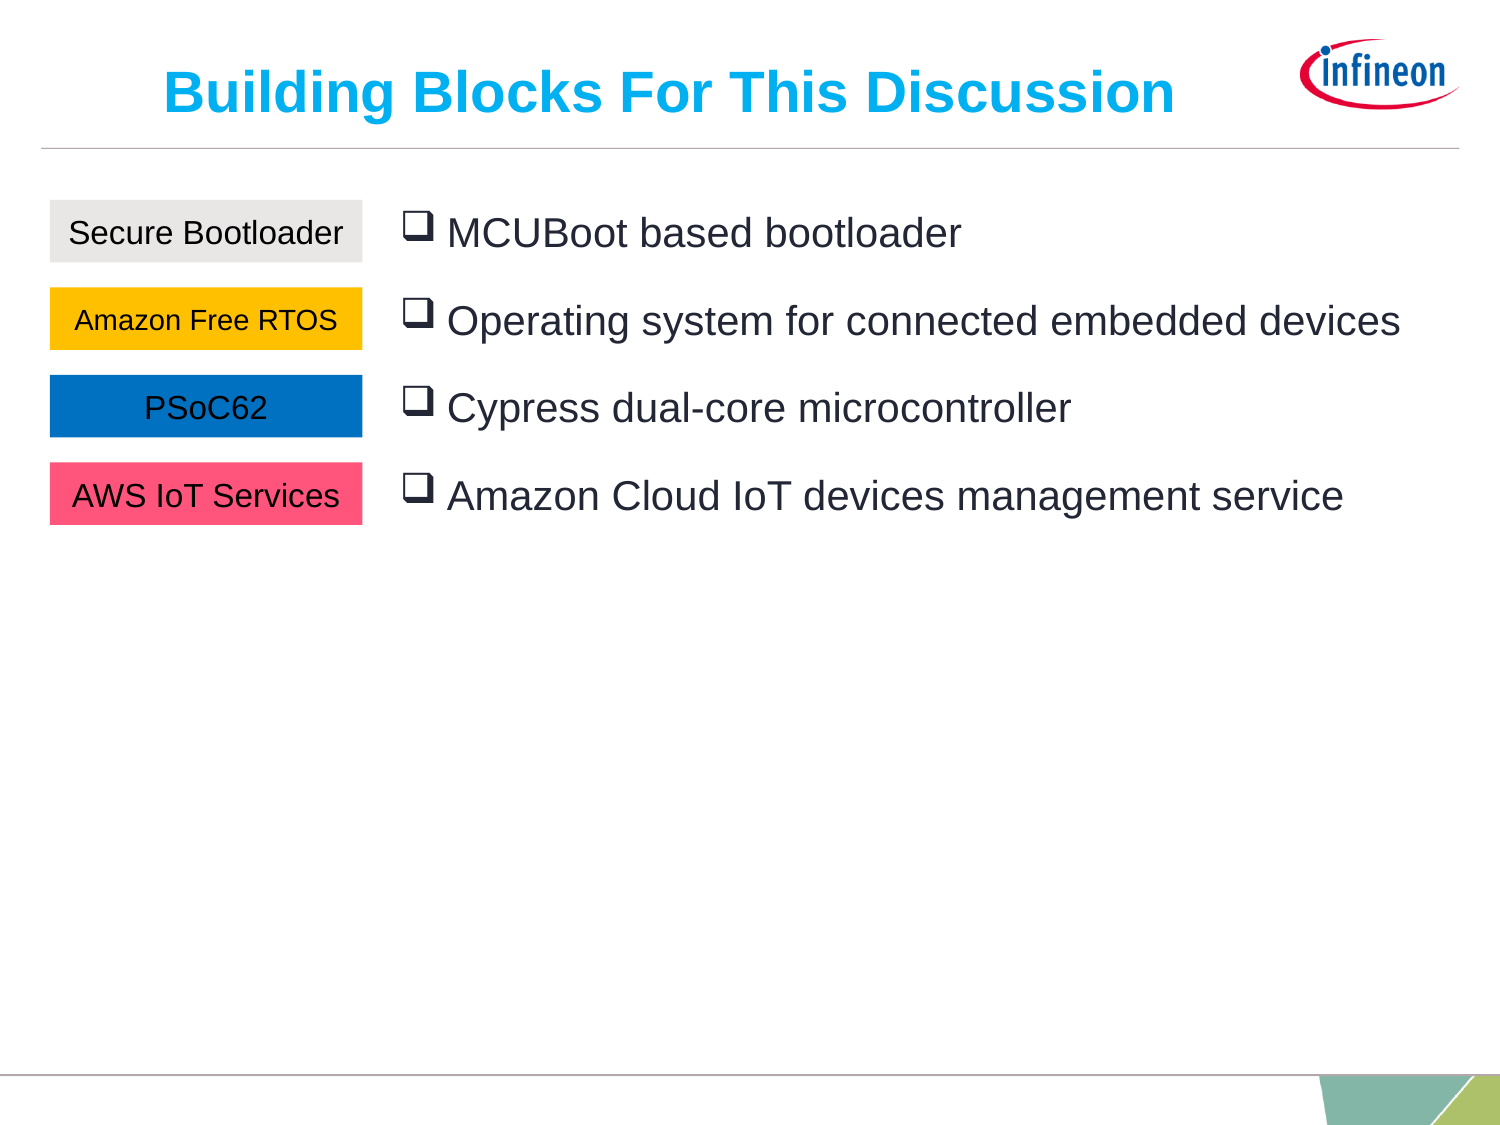

# Building Blocks For This Discussion
Secure Bootloader
MCUBoot based bootloader
Amazon Free RTOS
Operating system for connected embedded devices
PSoC62
Cypress dual-core microcontroller
AWS IoT Services
Amazon Cloud IoT devices management service